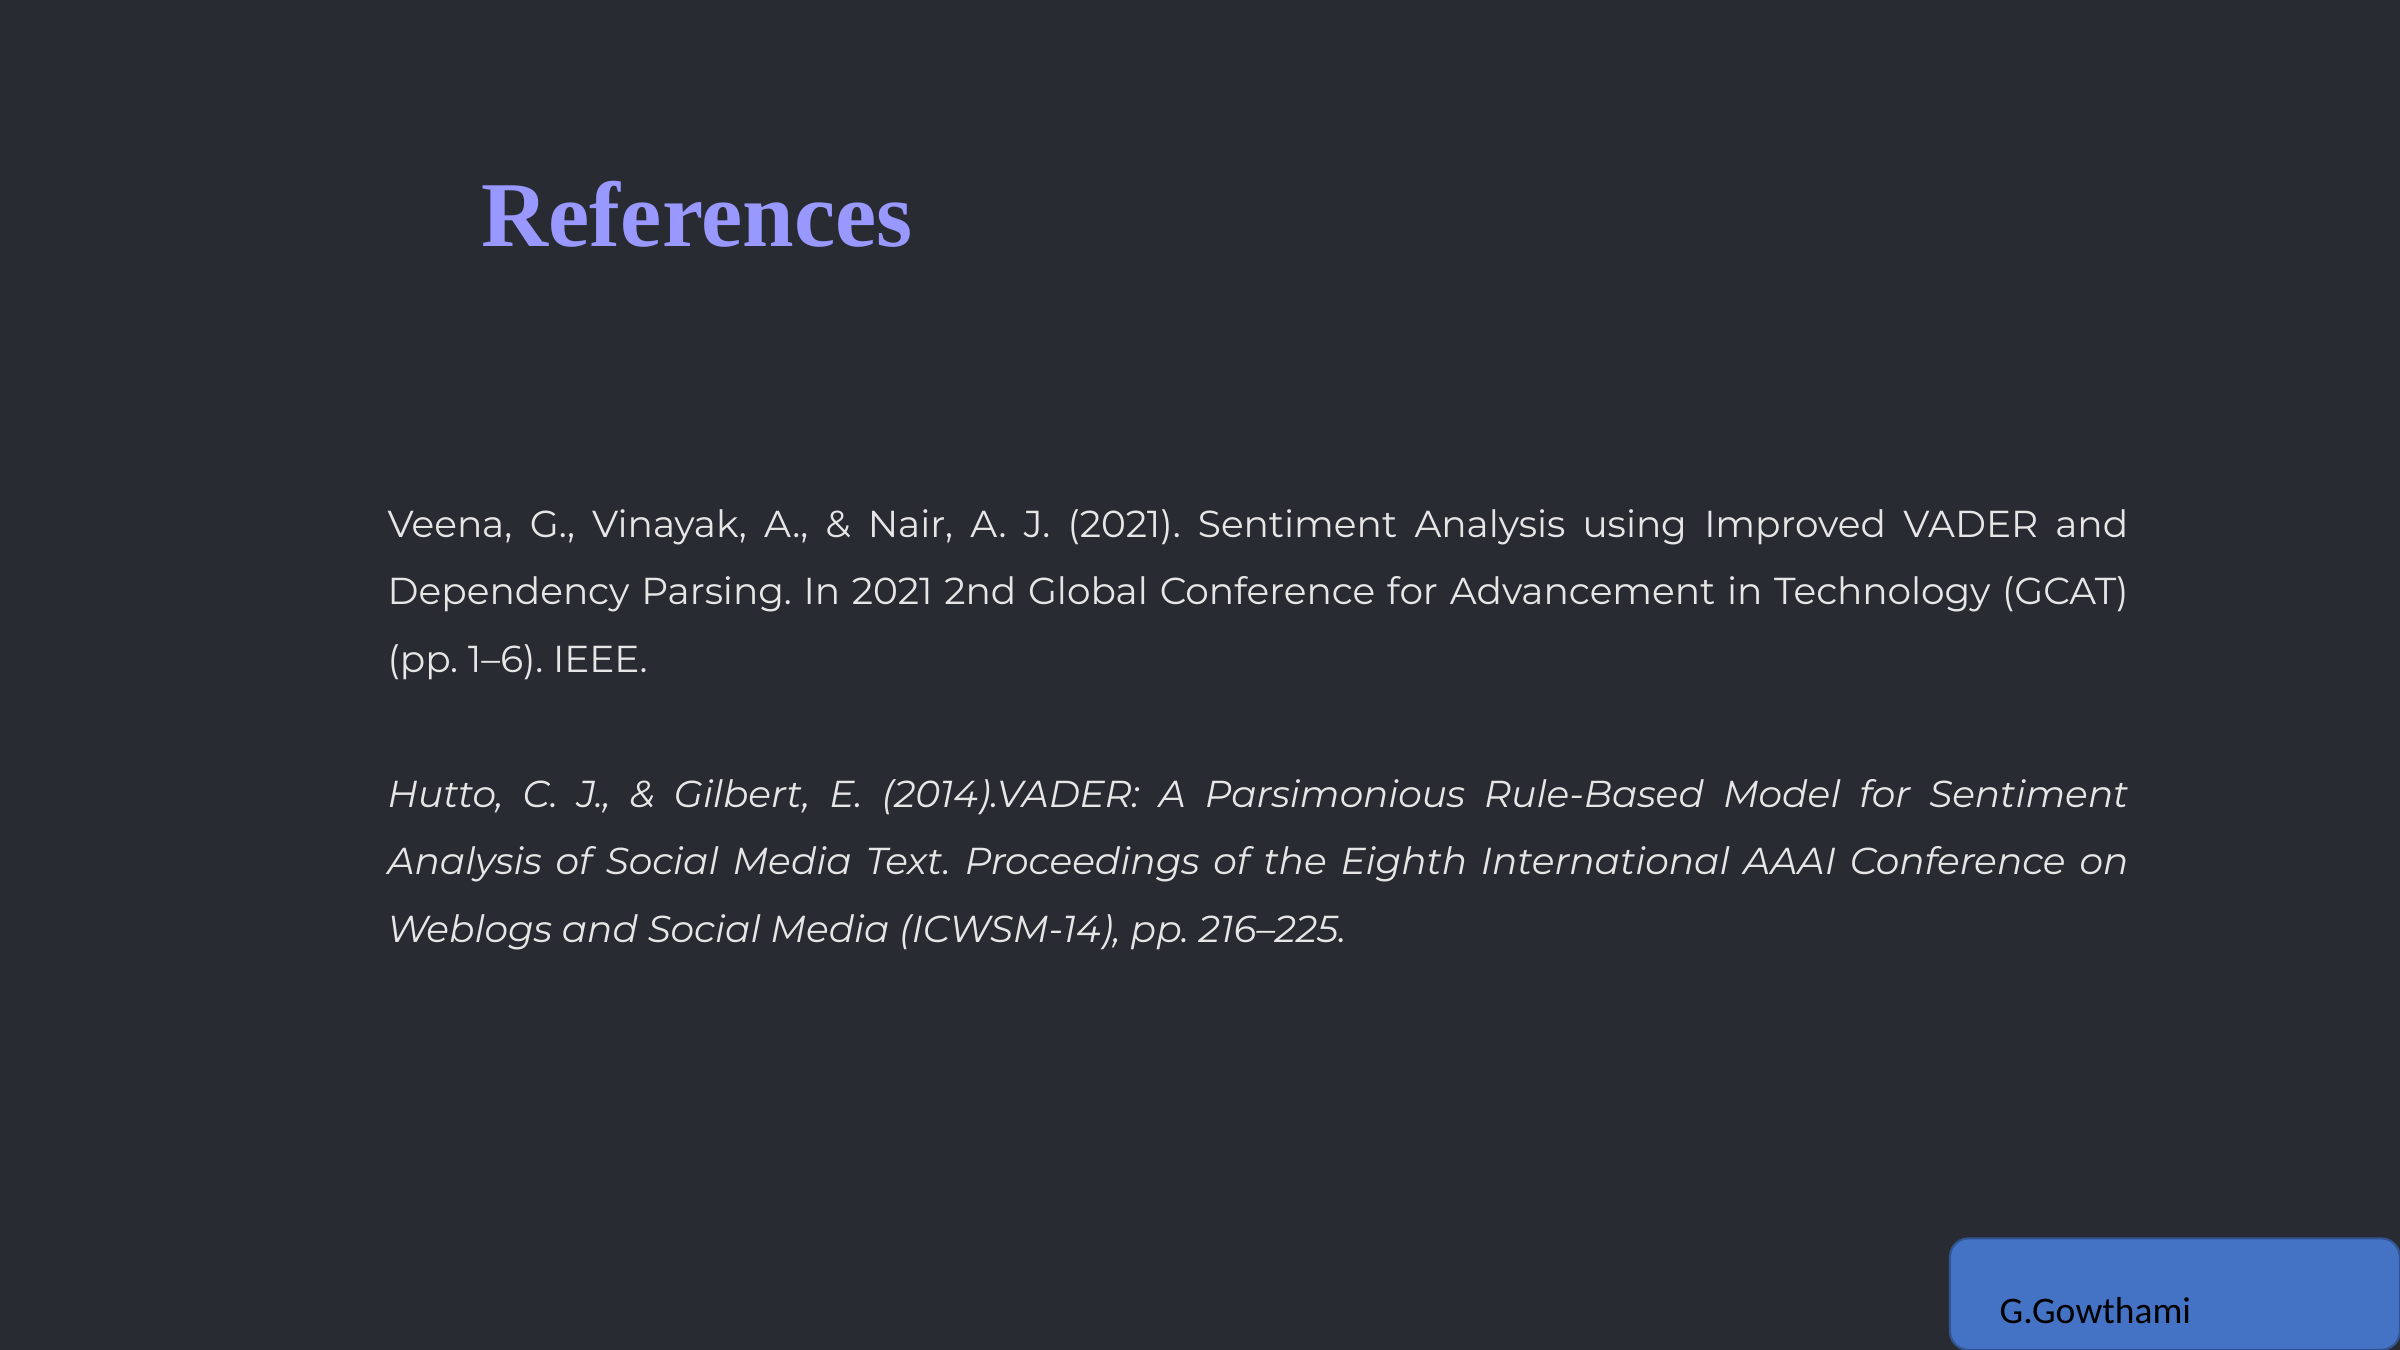

References
Veena, G., Vinayak, A., & Nair, A. J. (2021). Sentiment Analysis using Improved VADER and Dependency Parsing. In 2021 2nd Global Conference for Advancement in Technology (GCAT) (pp. 1–6). IEEE.

Hutto, C. J., & Gilbert, E. (2014).VADER: A Parsimonious Rule-Based Model for Sentiment Analysis of Social Media Text. Proceedings of the Eighth International AAAI Conference on Weblogs and Social Media (ICWSM-14), pp. 216–225.

G.Gowthami